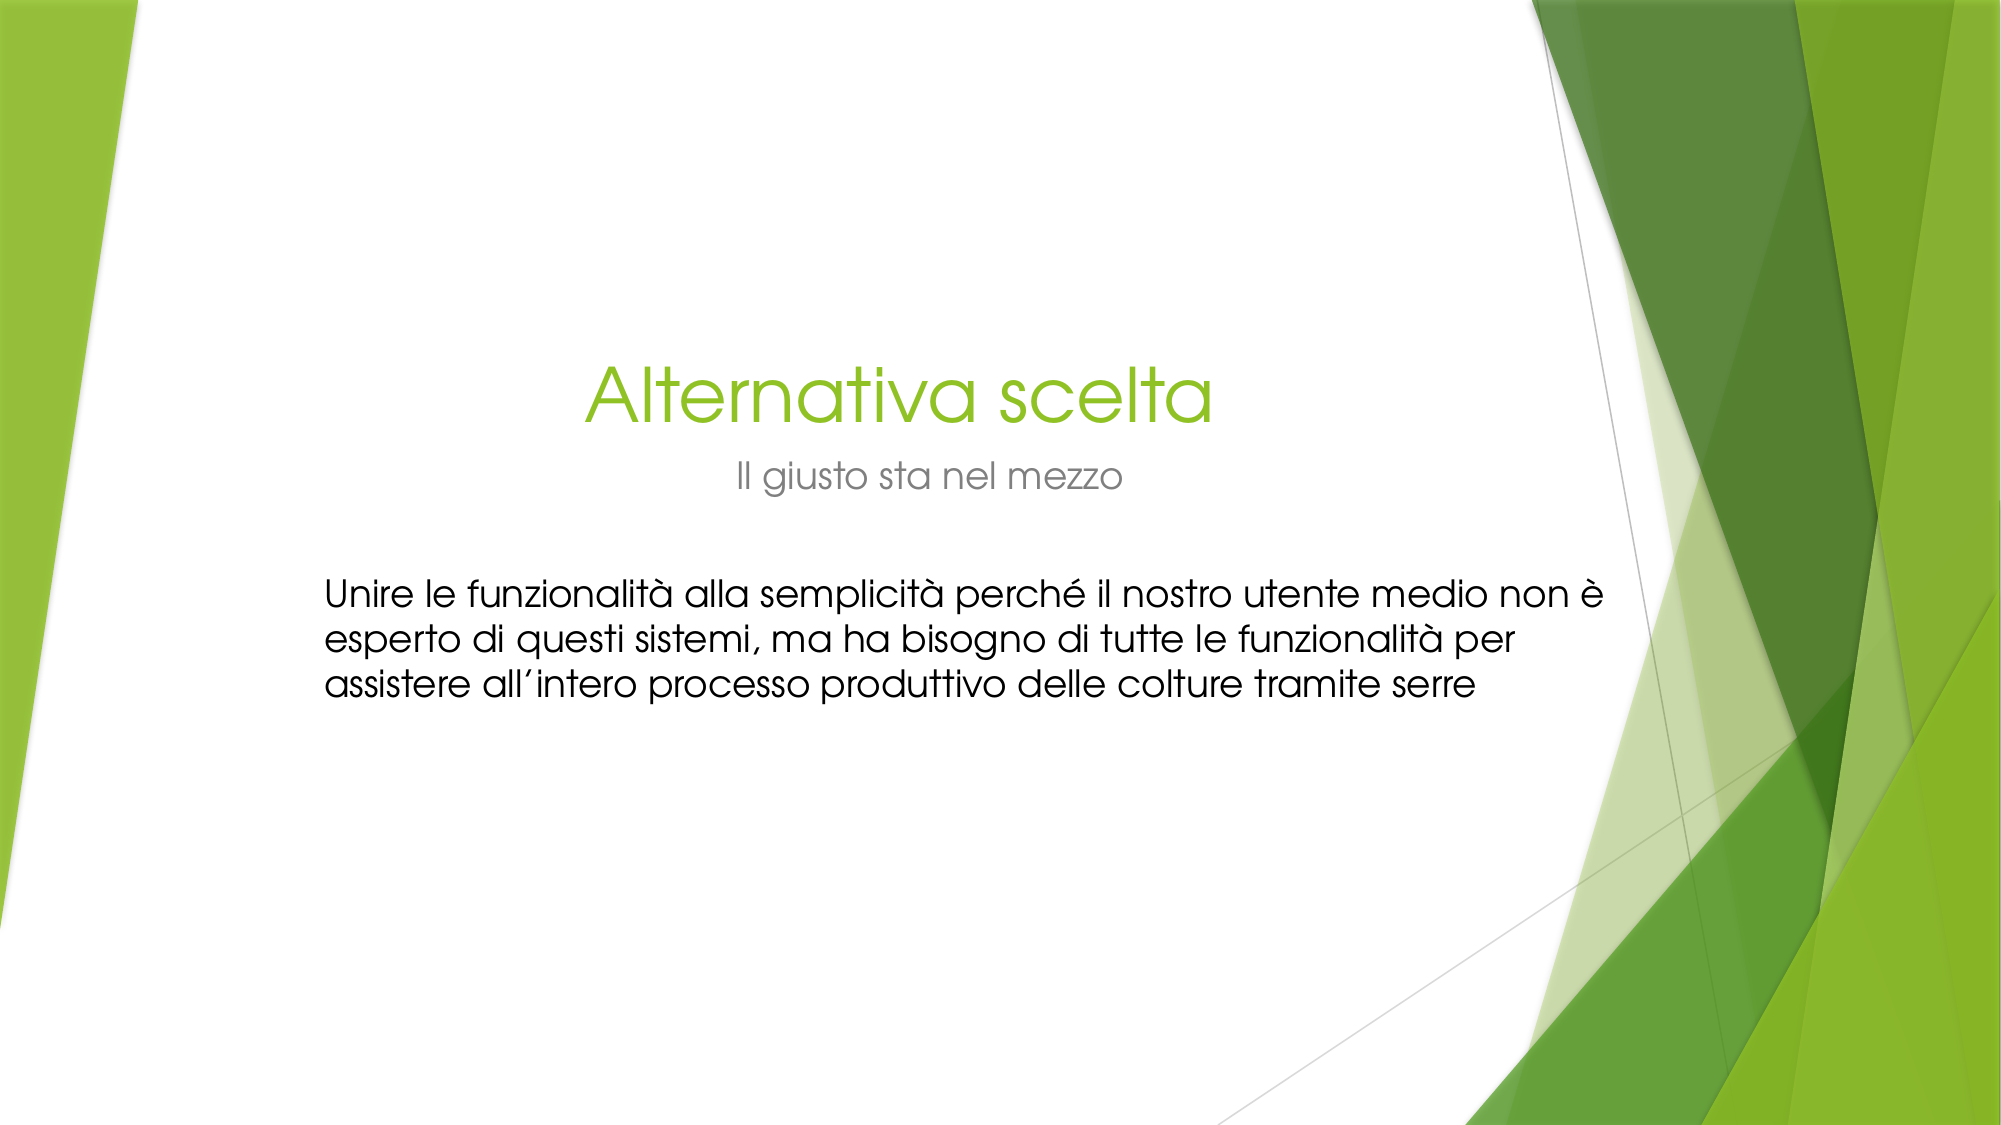

# Alternativa scelta
Il giusto sta nel mezzo
Unire le funzionalità alla semplicità perché il nostro utente medio non è esperto di questi sistemi, ma ha bisogno di tutte le funzionalità per assistere all’intero processo produttivo delle colture tramite serre